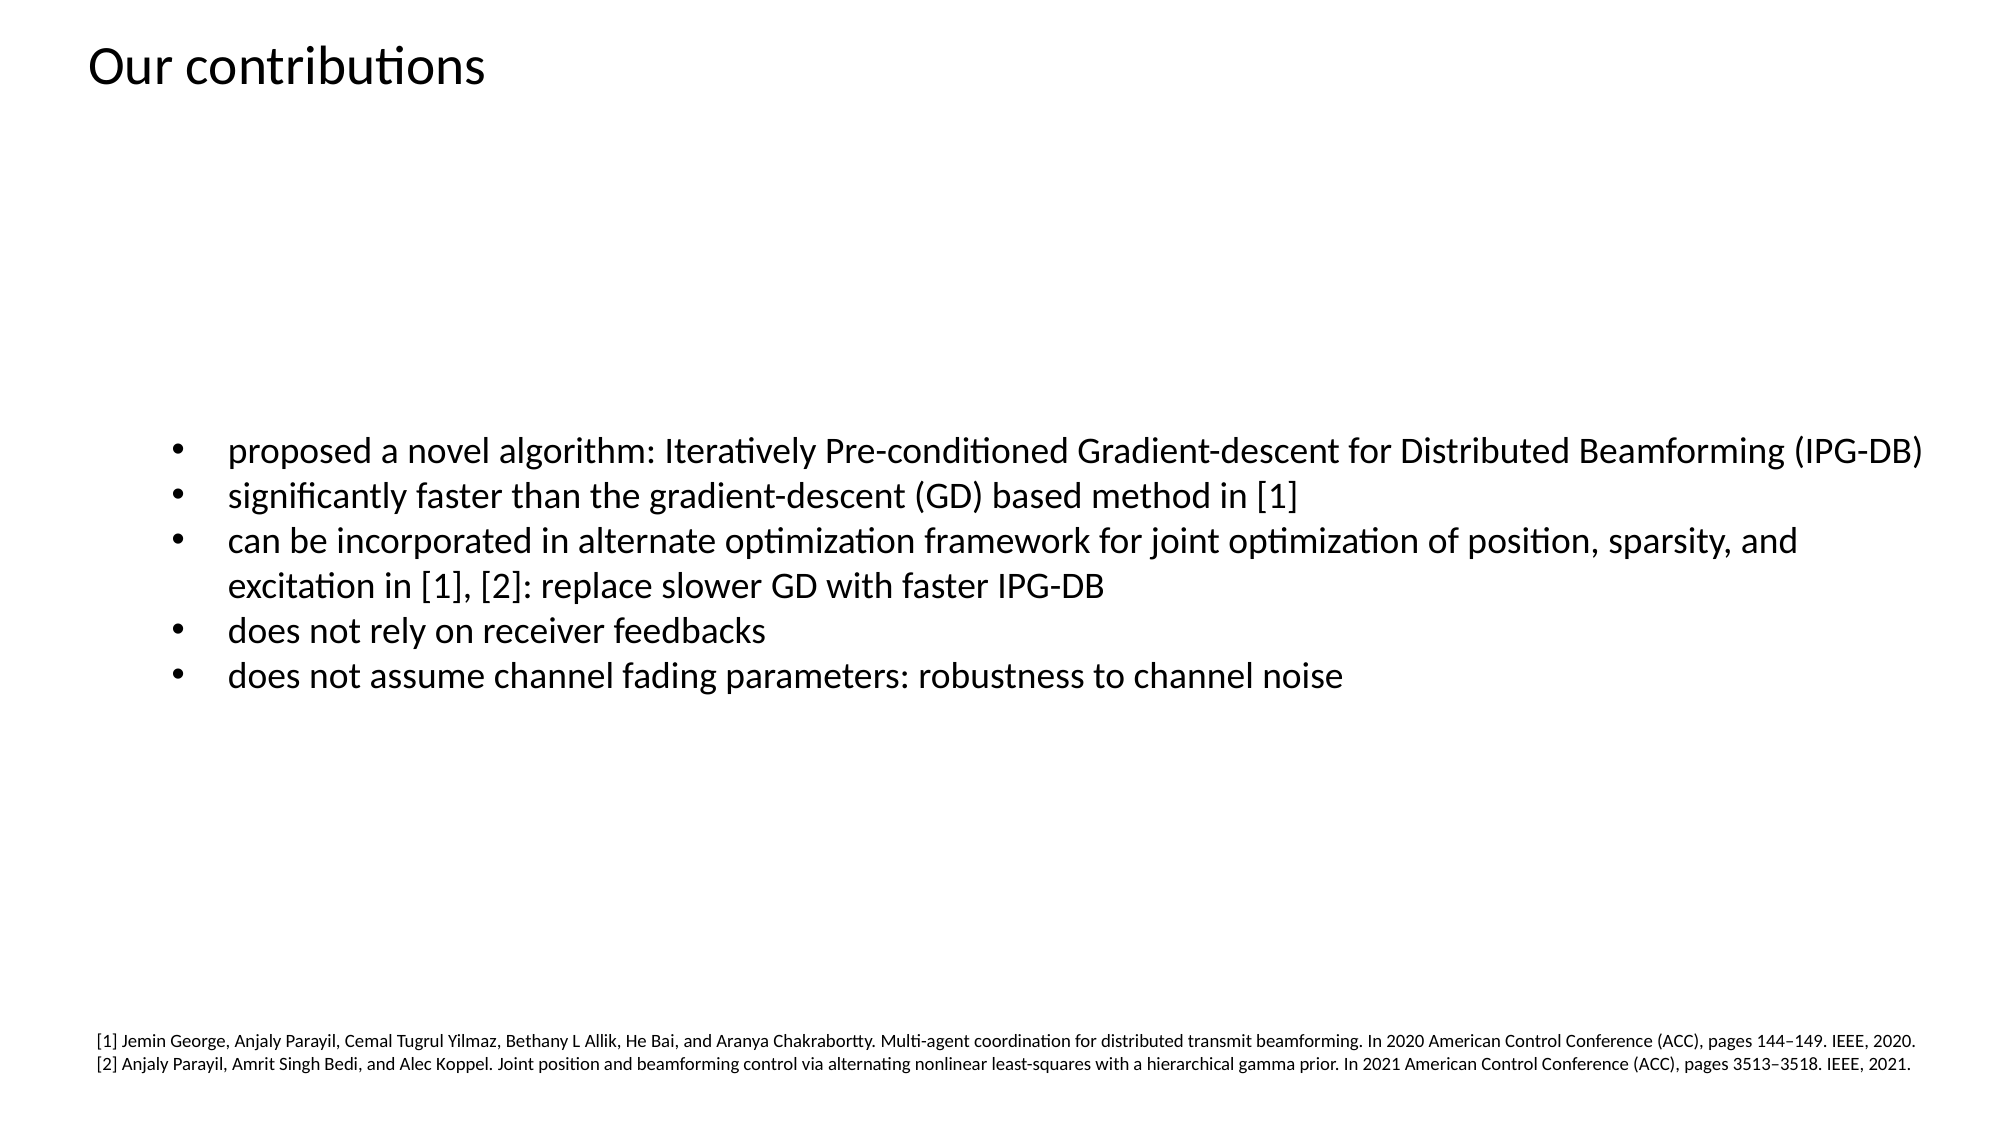

Our contributions
proposed a novel algorithm: Iteratively Pre-conditioned Gradient-descent for Distributed Beamforming (IPG-DB)
significantly faster than the gradient-descent (GD) based method in [1]
can be incorporated in alternate optimization framework for joint optimization of position, sparsity, and excitation in [1], [2]: replace slower GD with faster IPG-DB
does not rely on receiver feedbacks
does not assume channel fading parameters: robustness to channel noise
[1] Jemin George, Anjaly Parayil, Cemal Tugrul Yilmaz, Bethany L Allik, He Bai, and Aranya Chakrabortty. Multi-agent coordination for distributed transmit beamforming. In 2020 American Control Conference (ACC), pages 144–149. IEEE, 2020.
[2] Anjaly Parayil, Amrit Singh Bedi, and Alec Koppel. Joint position and beamforming control via alternating nonlinear least-squares with a hierarchical gamma prior. In 2021 American Control Conference (ACC), pages 3513–3518. IEEE, 2021.